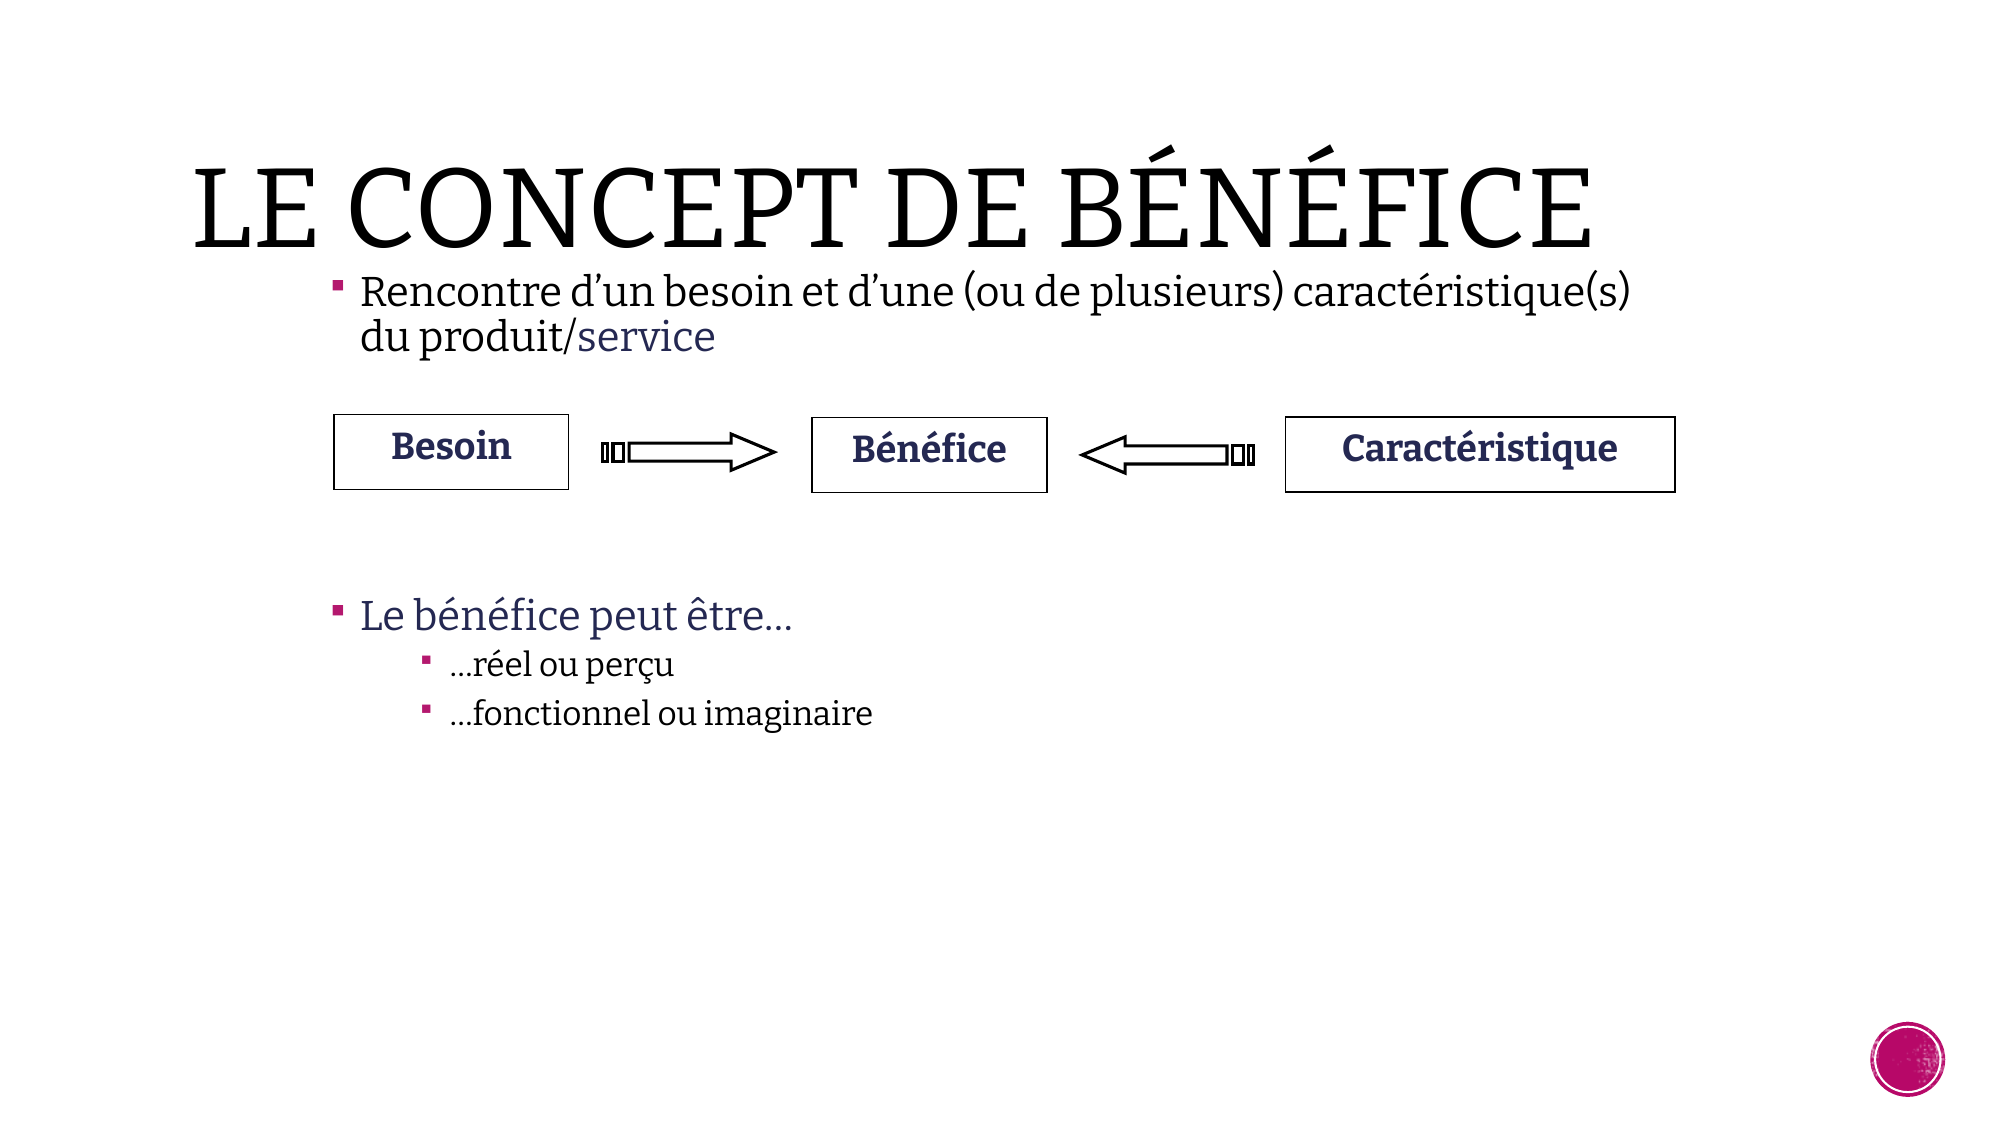

# Le concept de bénéfice
Rencontre d’un besoin et d’une (ou de plusieurs) caractéristique(s) du produit/service

Le bénéfice peut être…
…réel ou perçu
…fonctionnel ou imaginaire
Besoin
Caractéristique
Bénéfice